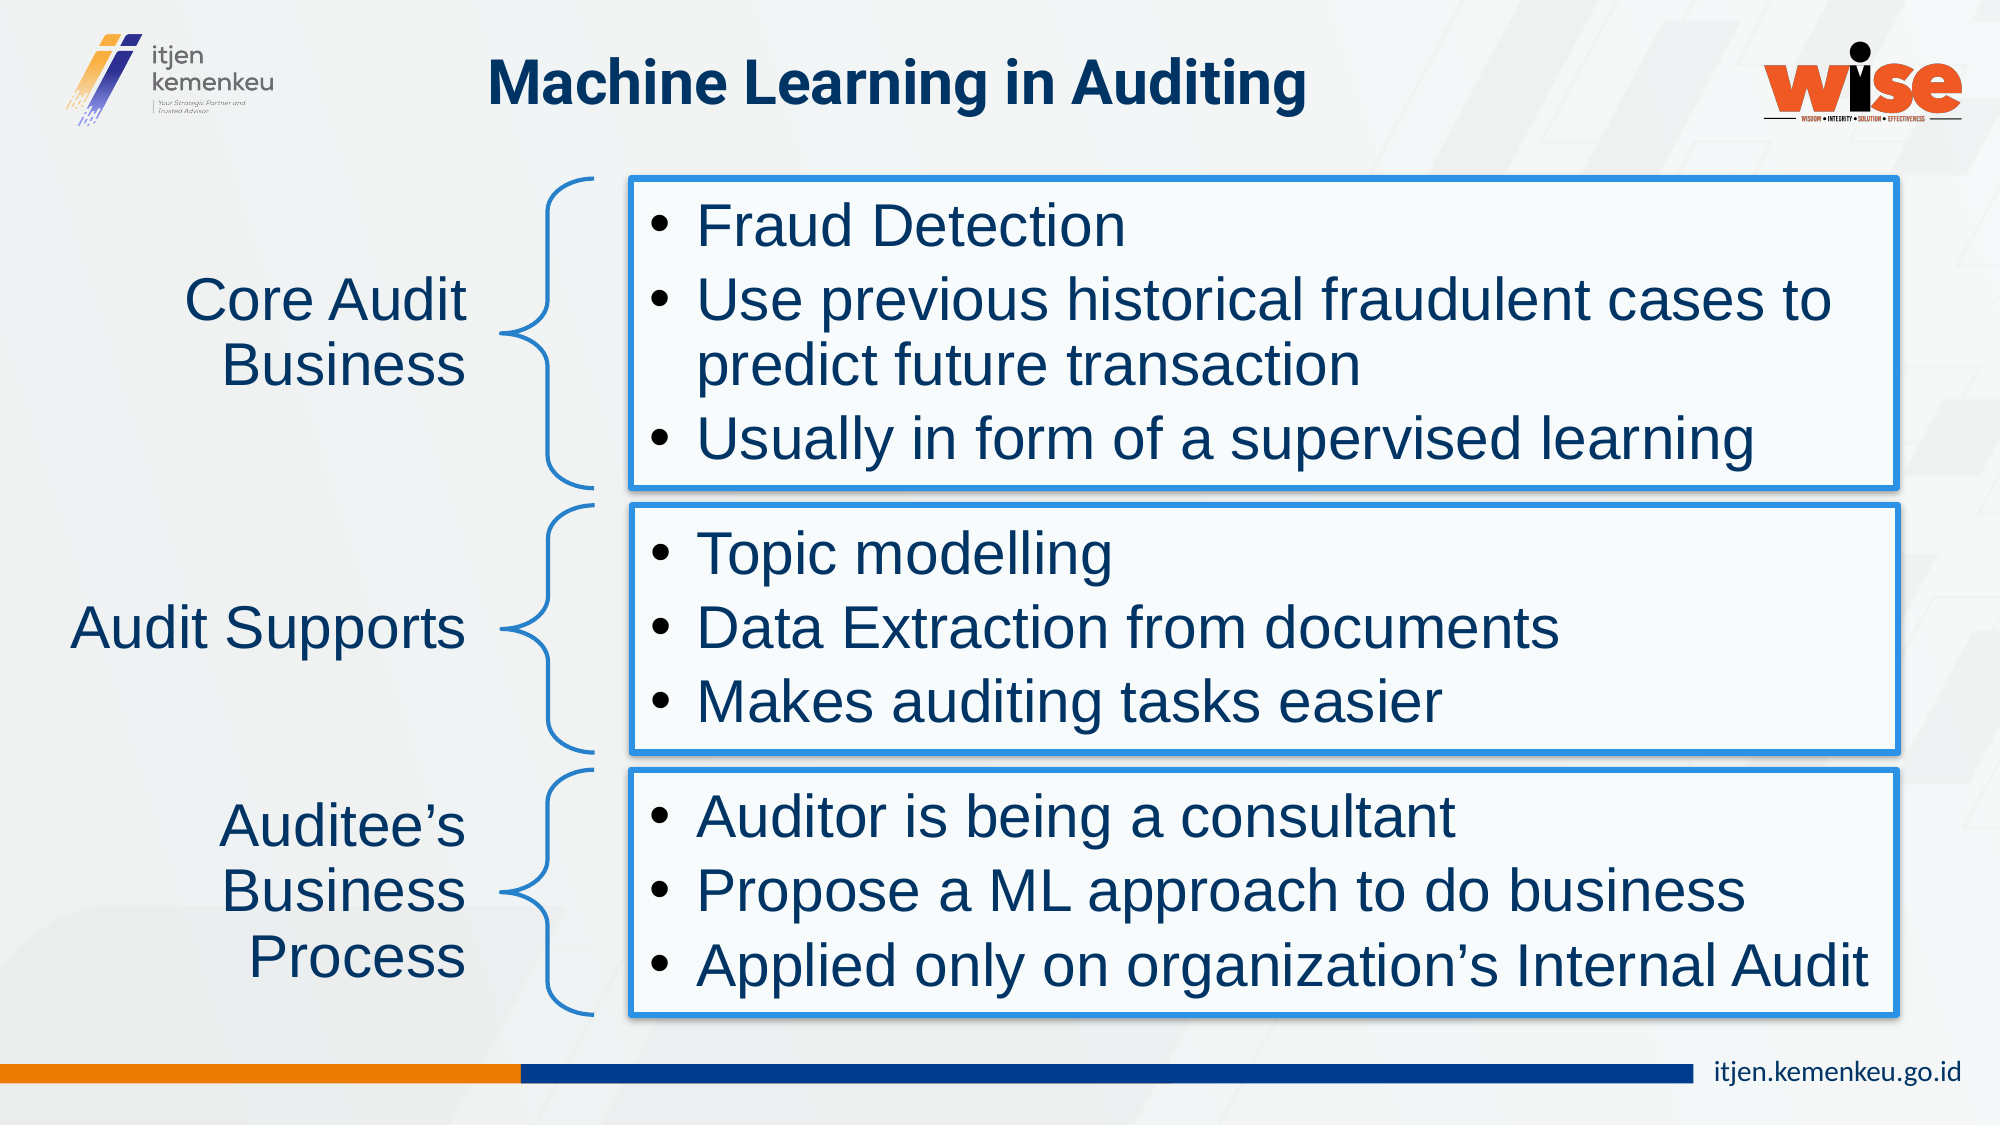

Machine Learning in Auditing
Core Audit Business
Fraud Detection
Use previous historical fraudulent cases to predict future transaction
Usually in form of a supervised learning
Audit Supports
Topic modelling
Data Extraction from documents
Makes auditing tasks easier
Auditee’s Business Process
Auditor is being a consultant
Propose a ML approach to do business
Applied only on organization’s Internal Audit